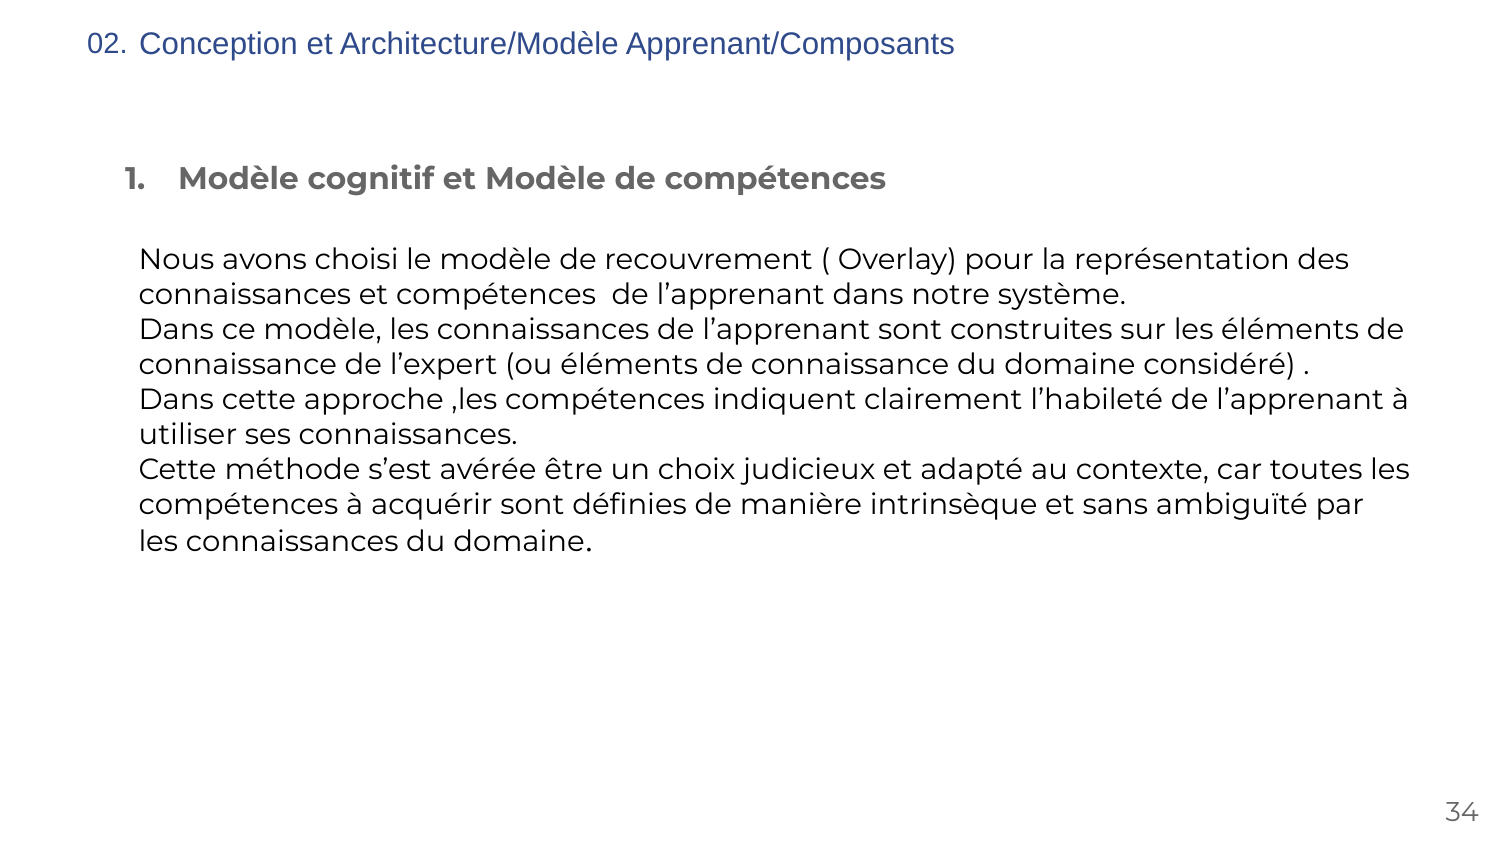

# Conception et Architecture/Modèle Apprenant/Composants
02.
Modèle cognitif et Modèle de compétences
Nous avons choisi le modèle de recouvrement ( Overlay) pour la représentation des connaissances et compétences  de l’apprenant dans notre système.
Dans ce modèle, les connaissances de l’apprenant sont construites sur les éléments de connaissance de l’expert (ou éléments de connaissance du domaine considéré) .
Dans cette approche ,les compétences indiquent clairement l’habileté de l’apprenant à utiliser ses connaissances.
Cette méthode s’est avérée être un choix judicieux et adapté au contexte, car toutes les compétences à acquérir sont définies de manière intrinsèque et sans ambiguïté par les connaissances du domaine.

34